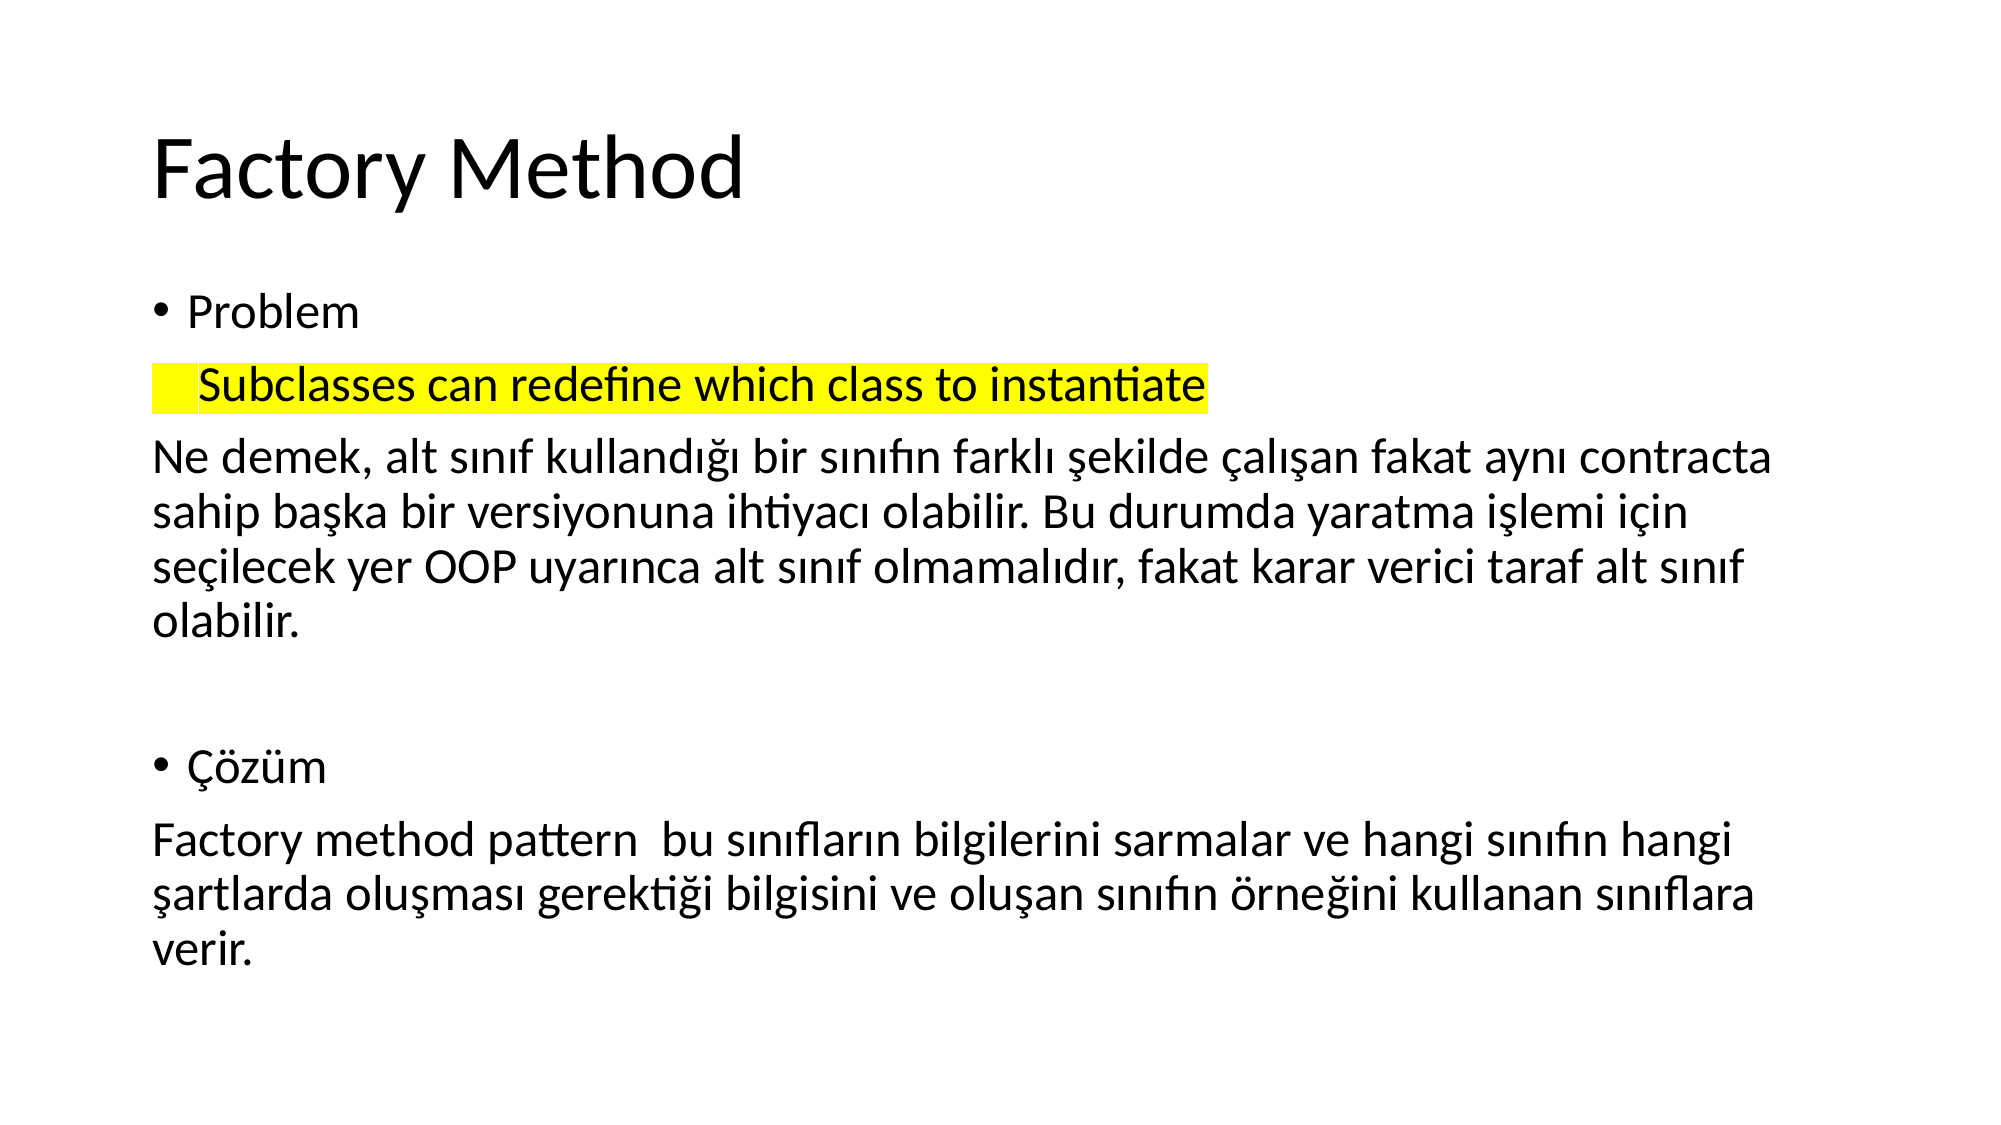

# Factory Method
Problem
    Subclasses can redefine which class to instantiate
Ne demek, alt sınıf kullandığı bir sınıfın farklı şekilde çalışan fakat aynı contracta sahip başka bir versiyonuna ihtiyacı olabilir. Bu durumda yaratma işlemi için seçilecek yer OOP uyarınca alt sınıf olmamalıdır, fakat karar verici taraf alt sınıf olabilir.

Çözüm
Factory method pattern  bu sınıfların bilgilerini sarmalar ve hangi sınıfın hangi şartlarda oluşması gerektiği bilgisini ve oluşan sınıfın örneğini kullanan sınıflara verir.